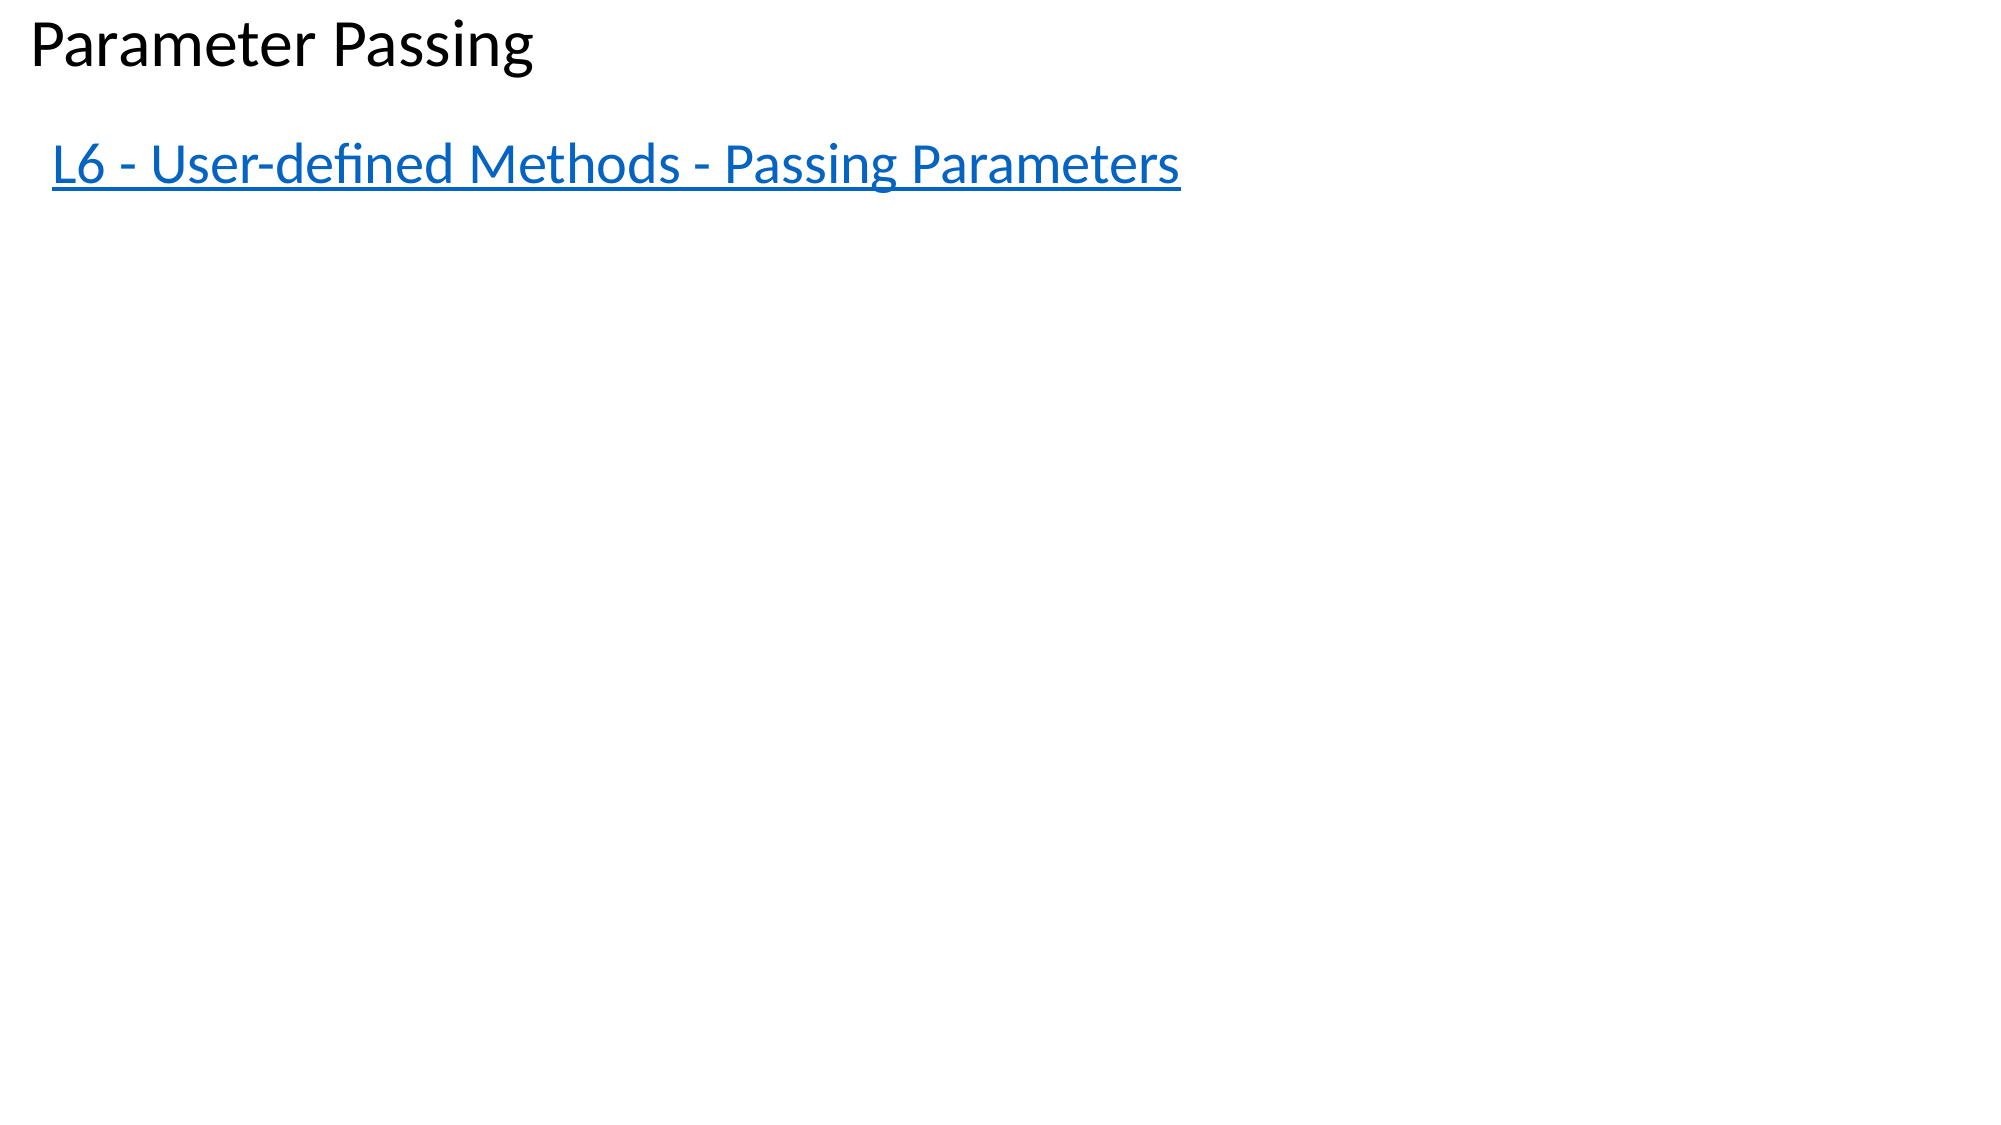

Parameter Passing
L6 - User-defined Methods - Passing Parameters